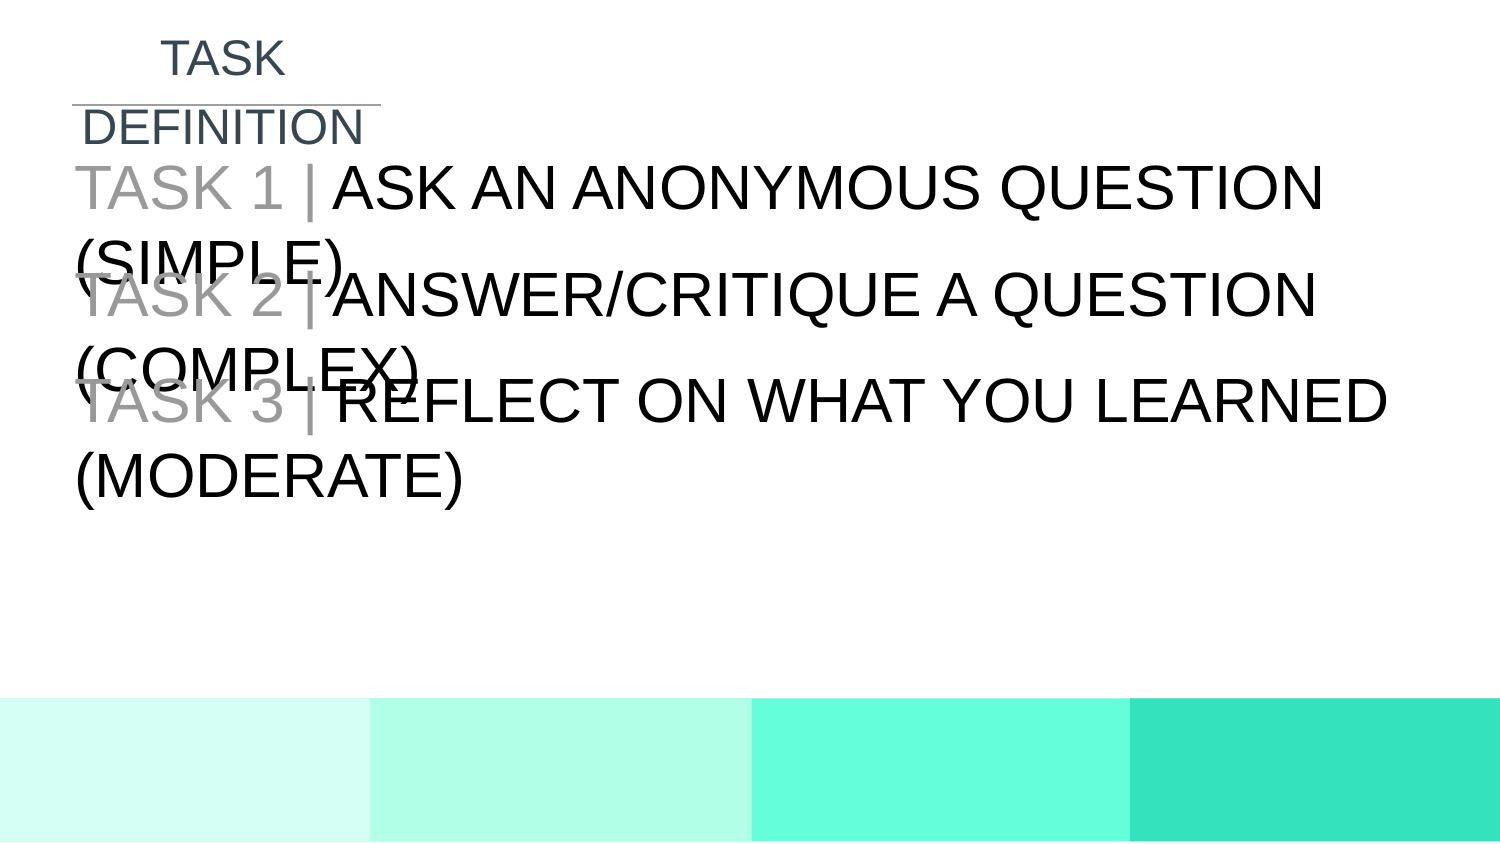

TASK DEFINITION
TASK 1 | ASK AN ANONYMOUS QUESTION (SIMPLE)
TASK 2 | ANSWER/CRITIQUE A QUESTION (COMPLEX)
TASK 3 | REFLECT ON WHAT YOU LEARNED (MODERATE)